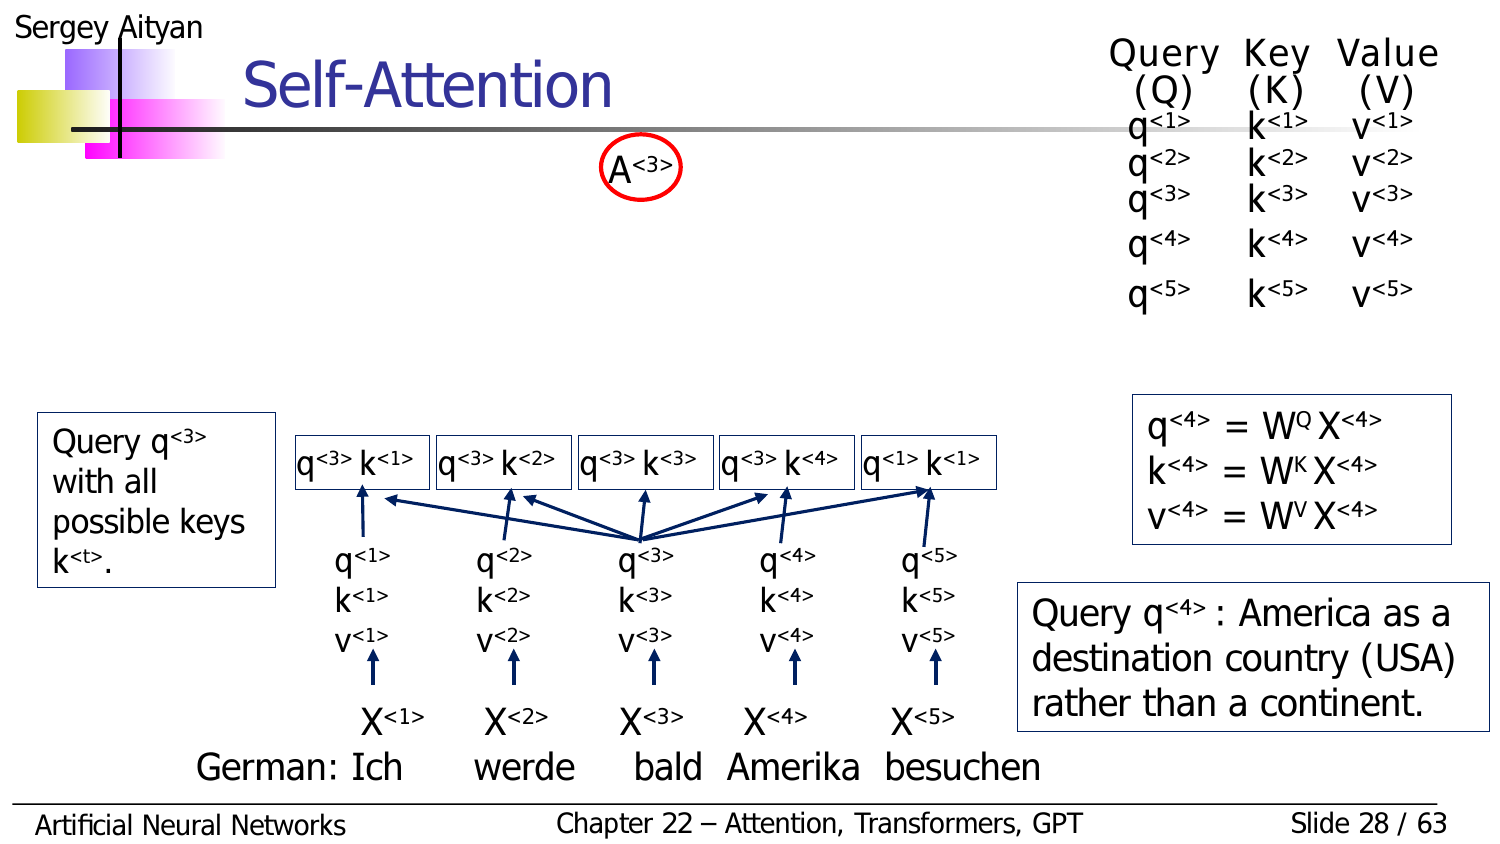

| Query (Q) | Key (K) | Value (V) |
| --- | --- | --- |
| q<1> | k<1> | v<1> |
| q<2> | k<2> | v<2> |
| q<3> | k<3> | v<3> |
| q<4> | k<4> | v<4> |
| q<5> | k<5> | v<5> |
# Self-Attention

A<3>
q<4> = WQ X<4>
k<4> = WK X<4>
v<4> = WV X<4>
Query q<3> with all possible keys k<t>.
q<3> k<1>
q<3> k<2>
q<3> k<3>
q<3> k<4>
q<1> k<1>
q<1>
k<1>
v<1>
q<2>
k<2>
v<2>
q<3>
k<3>
v<3>
q<4>
k<4>
v<4>
q<5>
k<5>
v<5>
Query q<4> : America as a destination country (USA) rather than a continent.
              X<1>     X<2>      X<3>     X<4>       X<5>
German: Ich      werde     bald  Amerika  besuchen